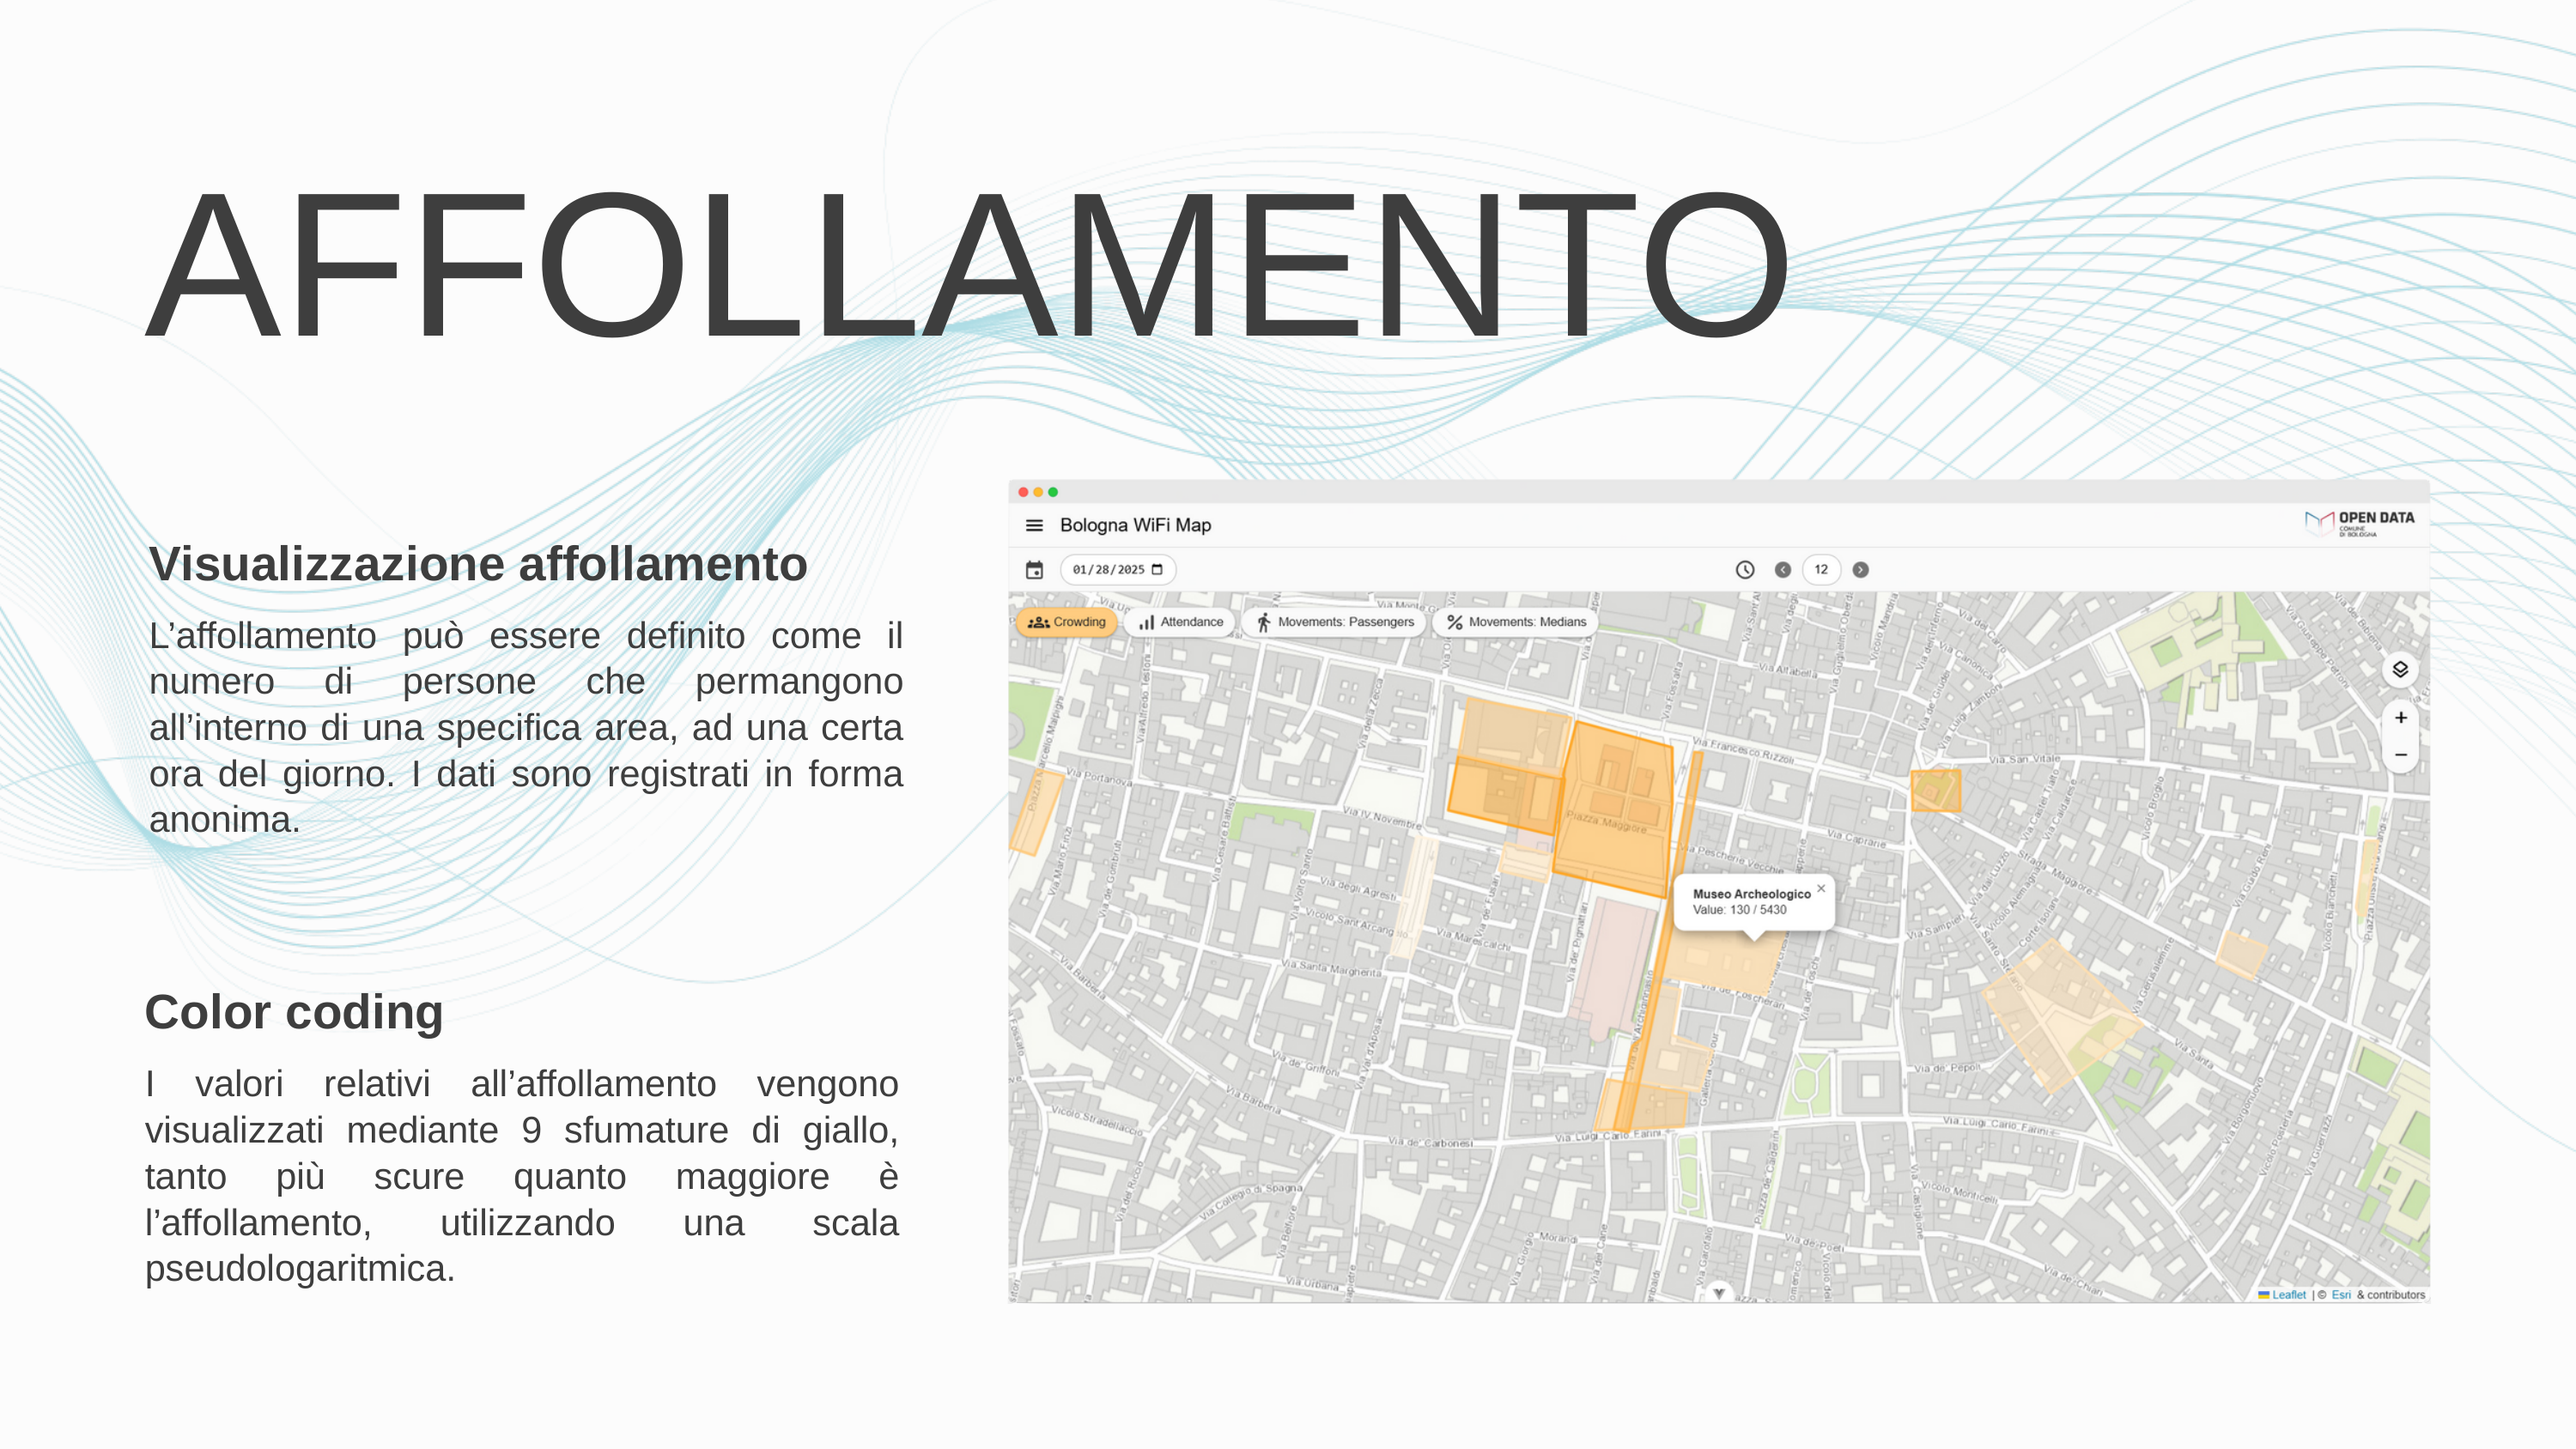

AFFOLLAMENTO

Visualizzazione affollamento
L’affollamento può essere definito come il numero di persone che permangono all’interno di una specifica area, ad una certa ora del giorno. I dati sono registrati in forma anonima.
Color coding
I valori relativi all’affollamento vengono visualizzati mediante 9 sfumature di giallo, tanto più scure quanto maggiore è l’affollamento, utilizzando una scala pseudologaritmica.